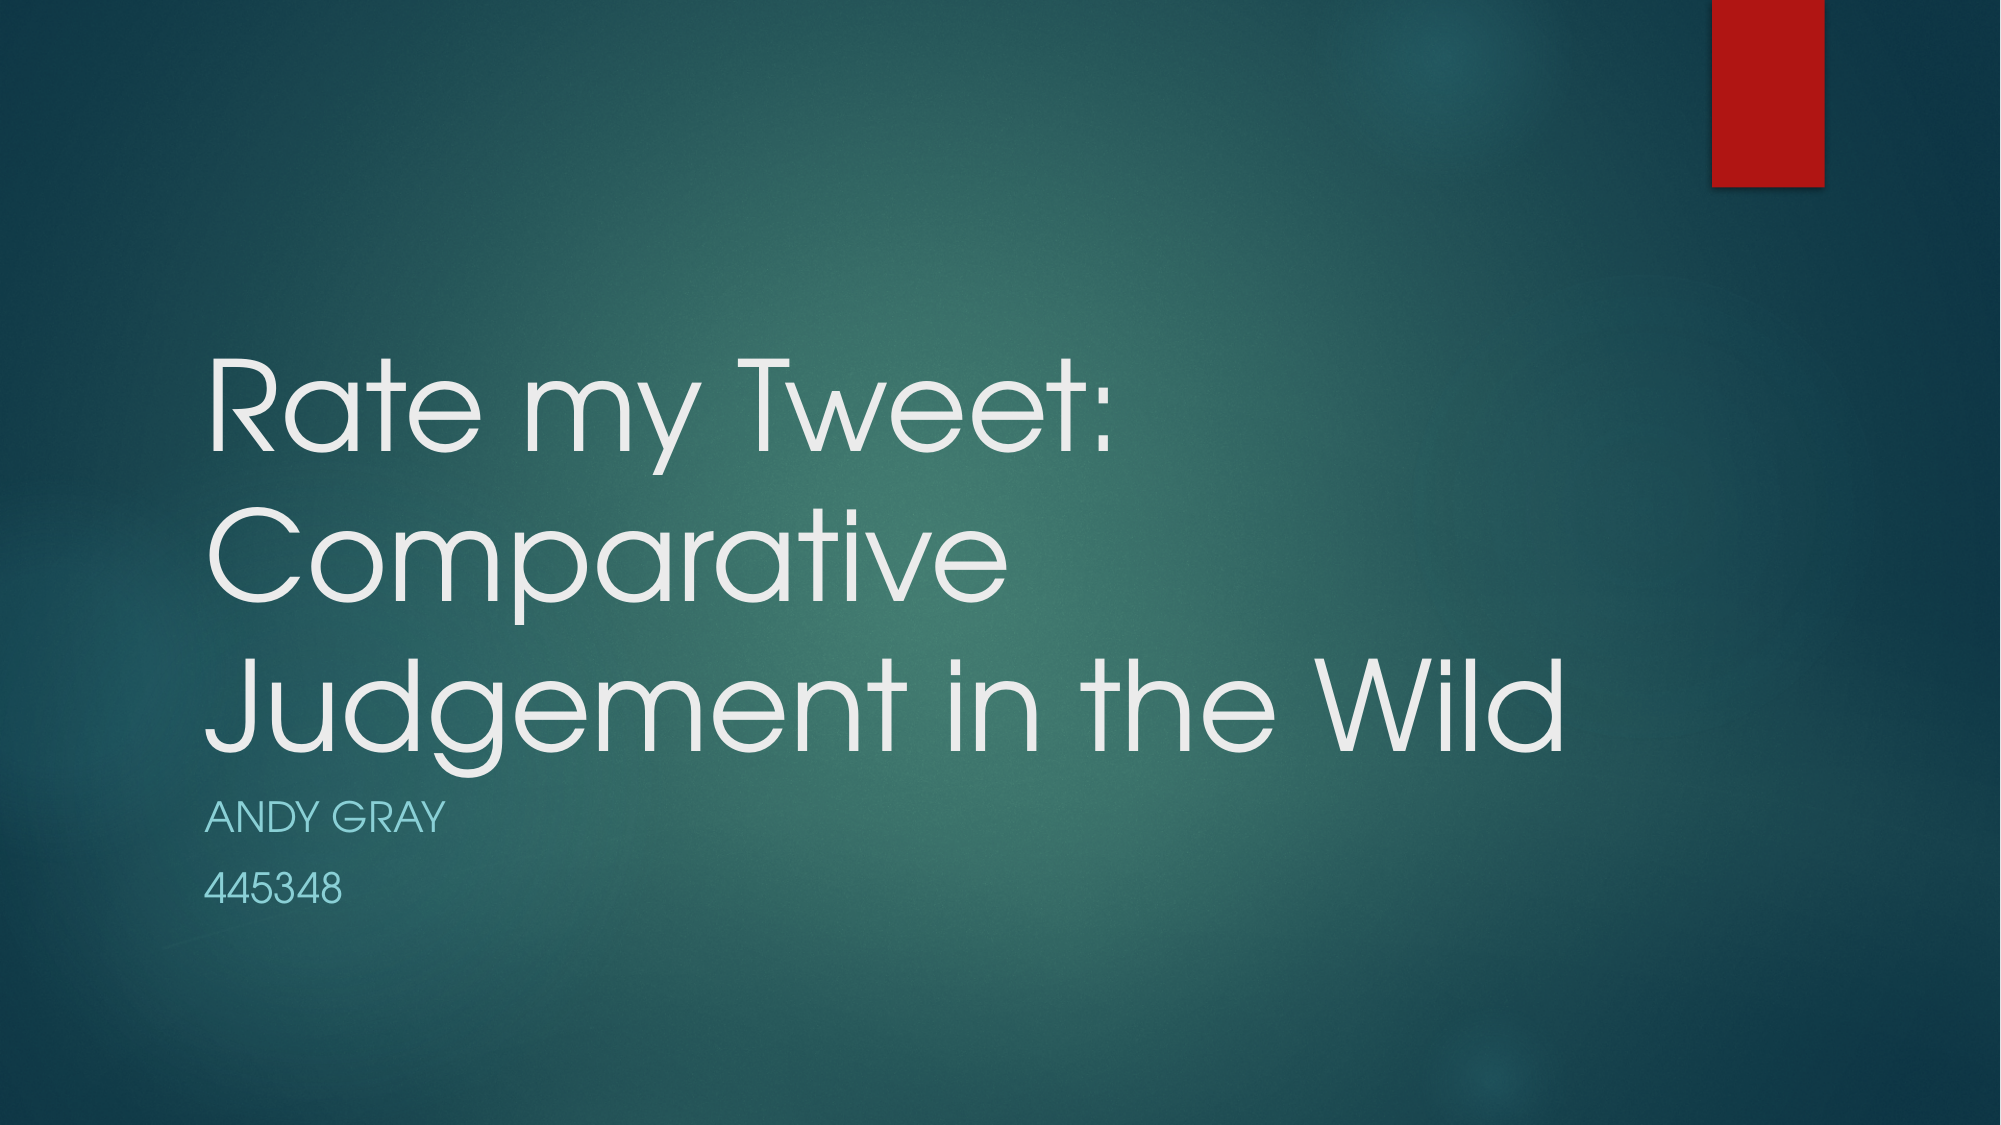

# Rate my Tweet: Comparative Judgement in the Wild
Andy Gray
445348